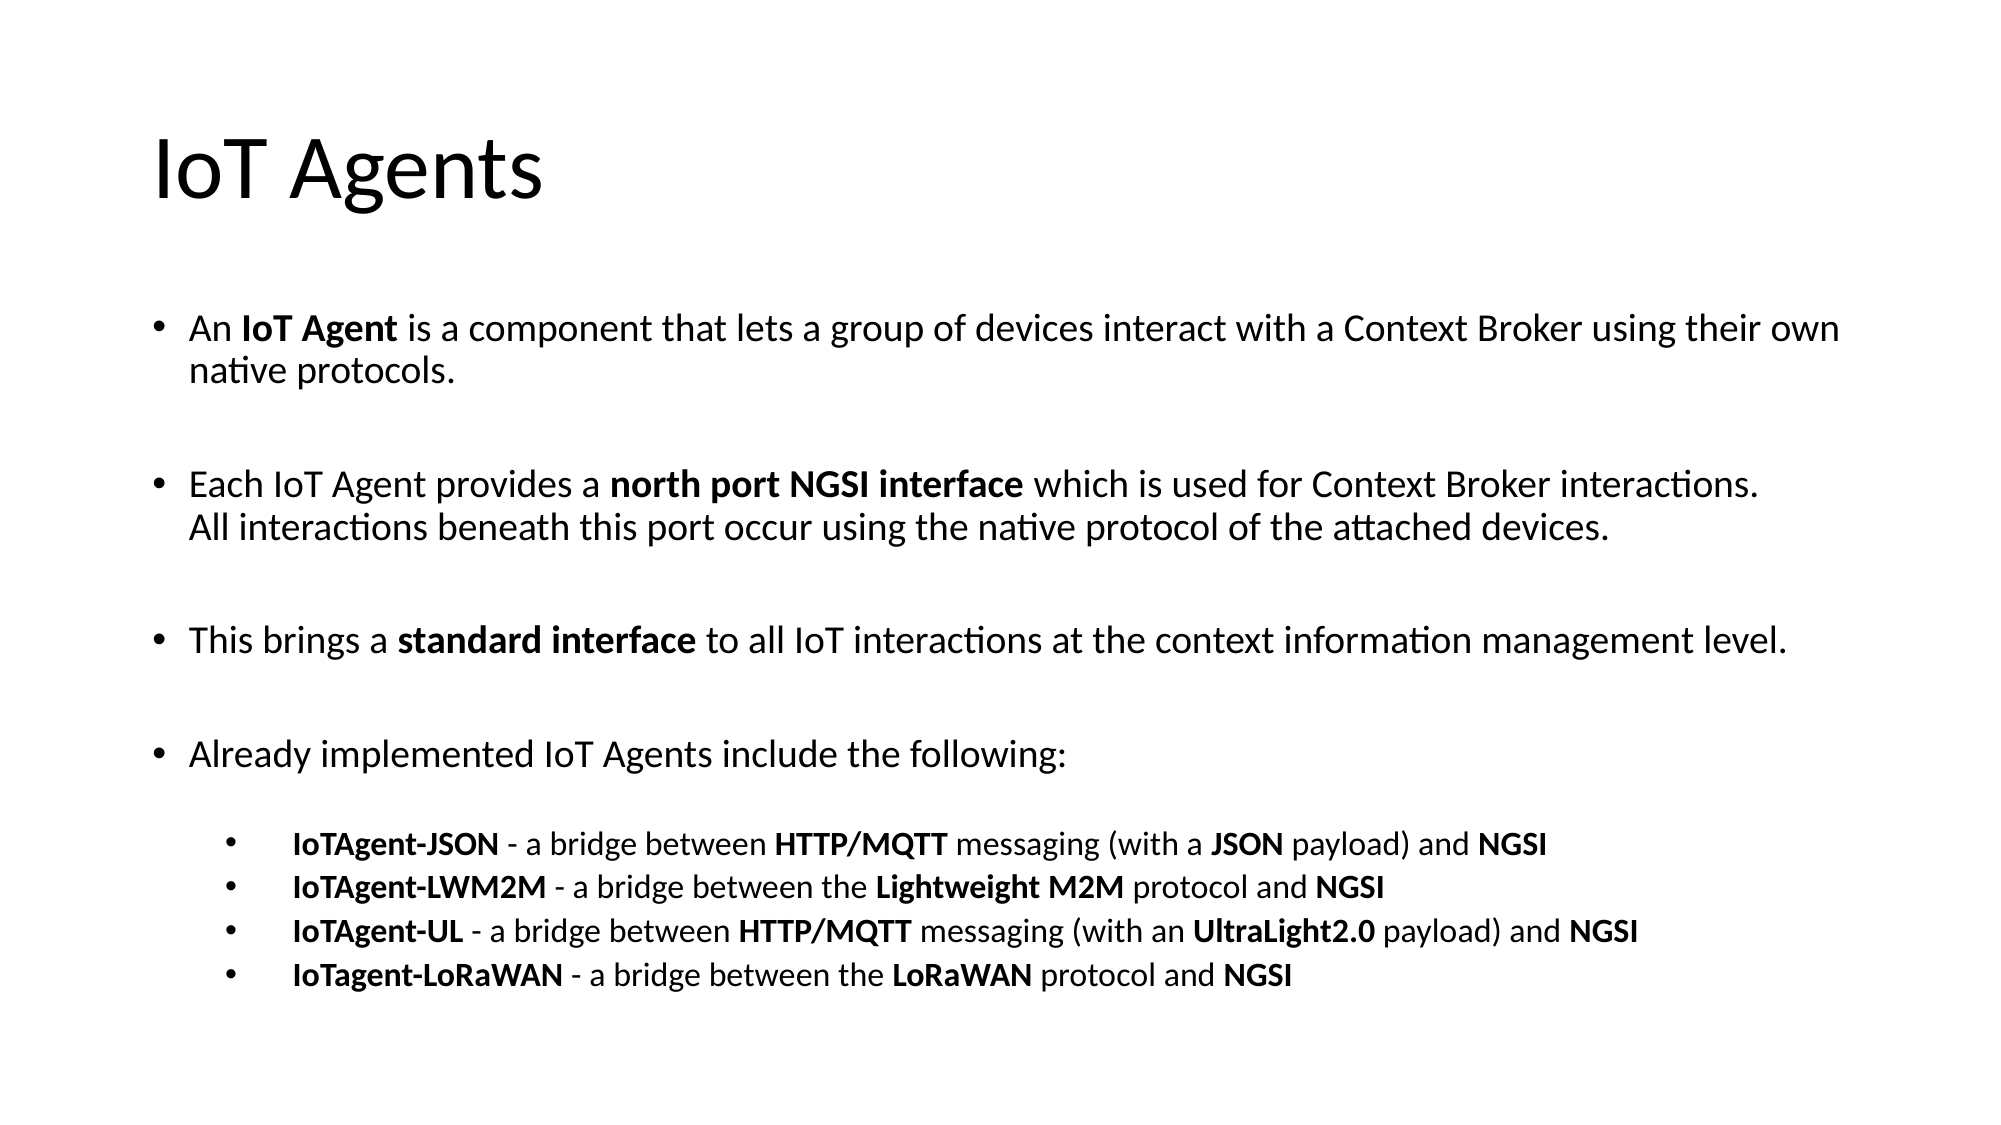

# IoT Agents
An IoT Agent is a component that lets a group of devices interact with a Context Broker using their own native protocols.

Each IoT Agent provides a north port NGSI interface which is used for Context Broker interactions.
All interactions beneath this port occur using the native protocol of the attached devices.

This brings a standard interface to all IoT interactions at the context information management level.

Already implemented IoT Agents include the following:
    IoTAgent-JSON - a bridge between HTTP/MQTT messaging (with a JSON payload) and NGSI
    IoTAgent-LWM2M - a bridge between the Lightweight M2M protocol and NGSI
    IoTAgent-UL - a bridge between HTTP/MQTT messaging (with an UltraLight2.0 payload) and NGSI
    IoTagent-LoRaWAN - a bridge between the LoRaWAN protocol and NGSI